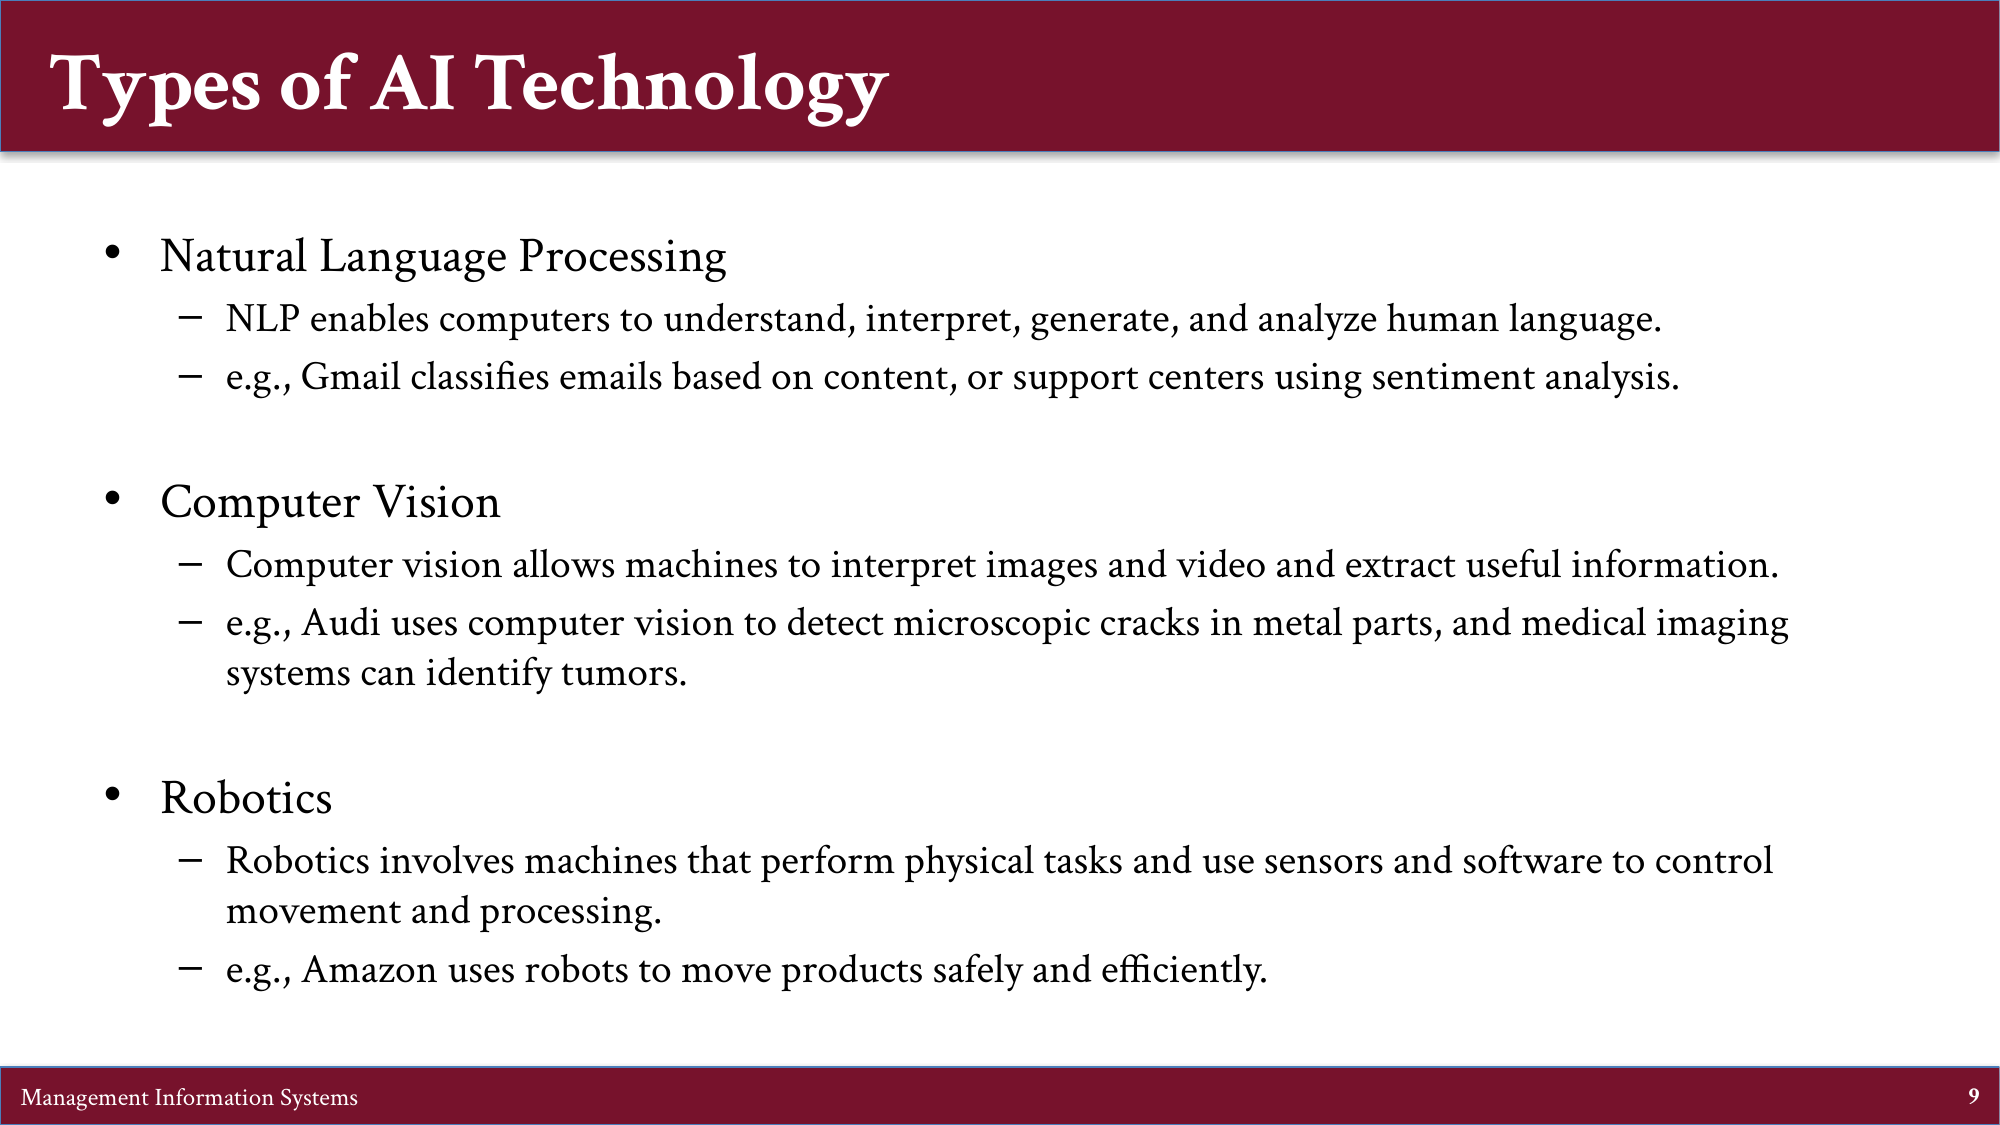

# Types of AI Technology
Natural Language Processing
NLP enables computers to understand, interpret, generate, and analyze human language.
e.g., Gmail classifies emails based on content, or support centers using sentiment analysis.

Computer Vision
Computer vision allows machines to interpret images and video and extract useful information.
e.g., Audi uses computer vision to detect microscopic cracks in metal parts, and medical imaging systems can identify tumors.

Robotics
Robotics involves machines that perform physical tasks and use sensors and software to control movement and processing.
e.g., Amazon uses robots to move products safely and efficiently.

 Management Information Systems
9